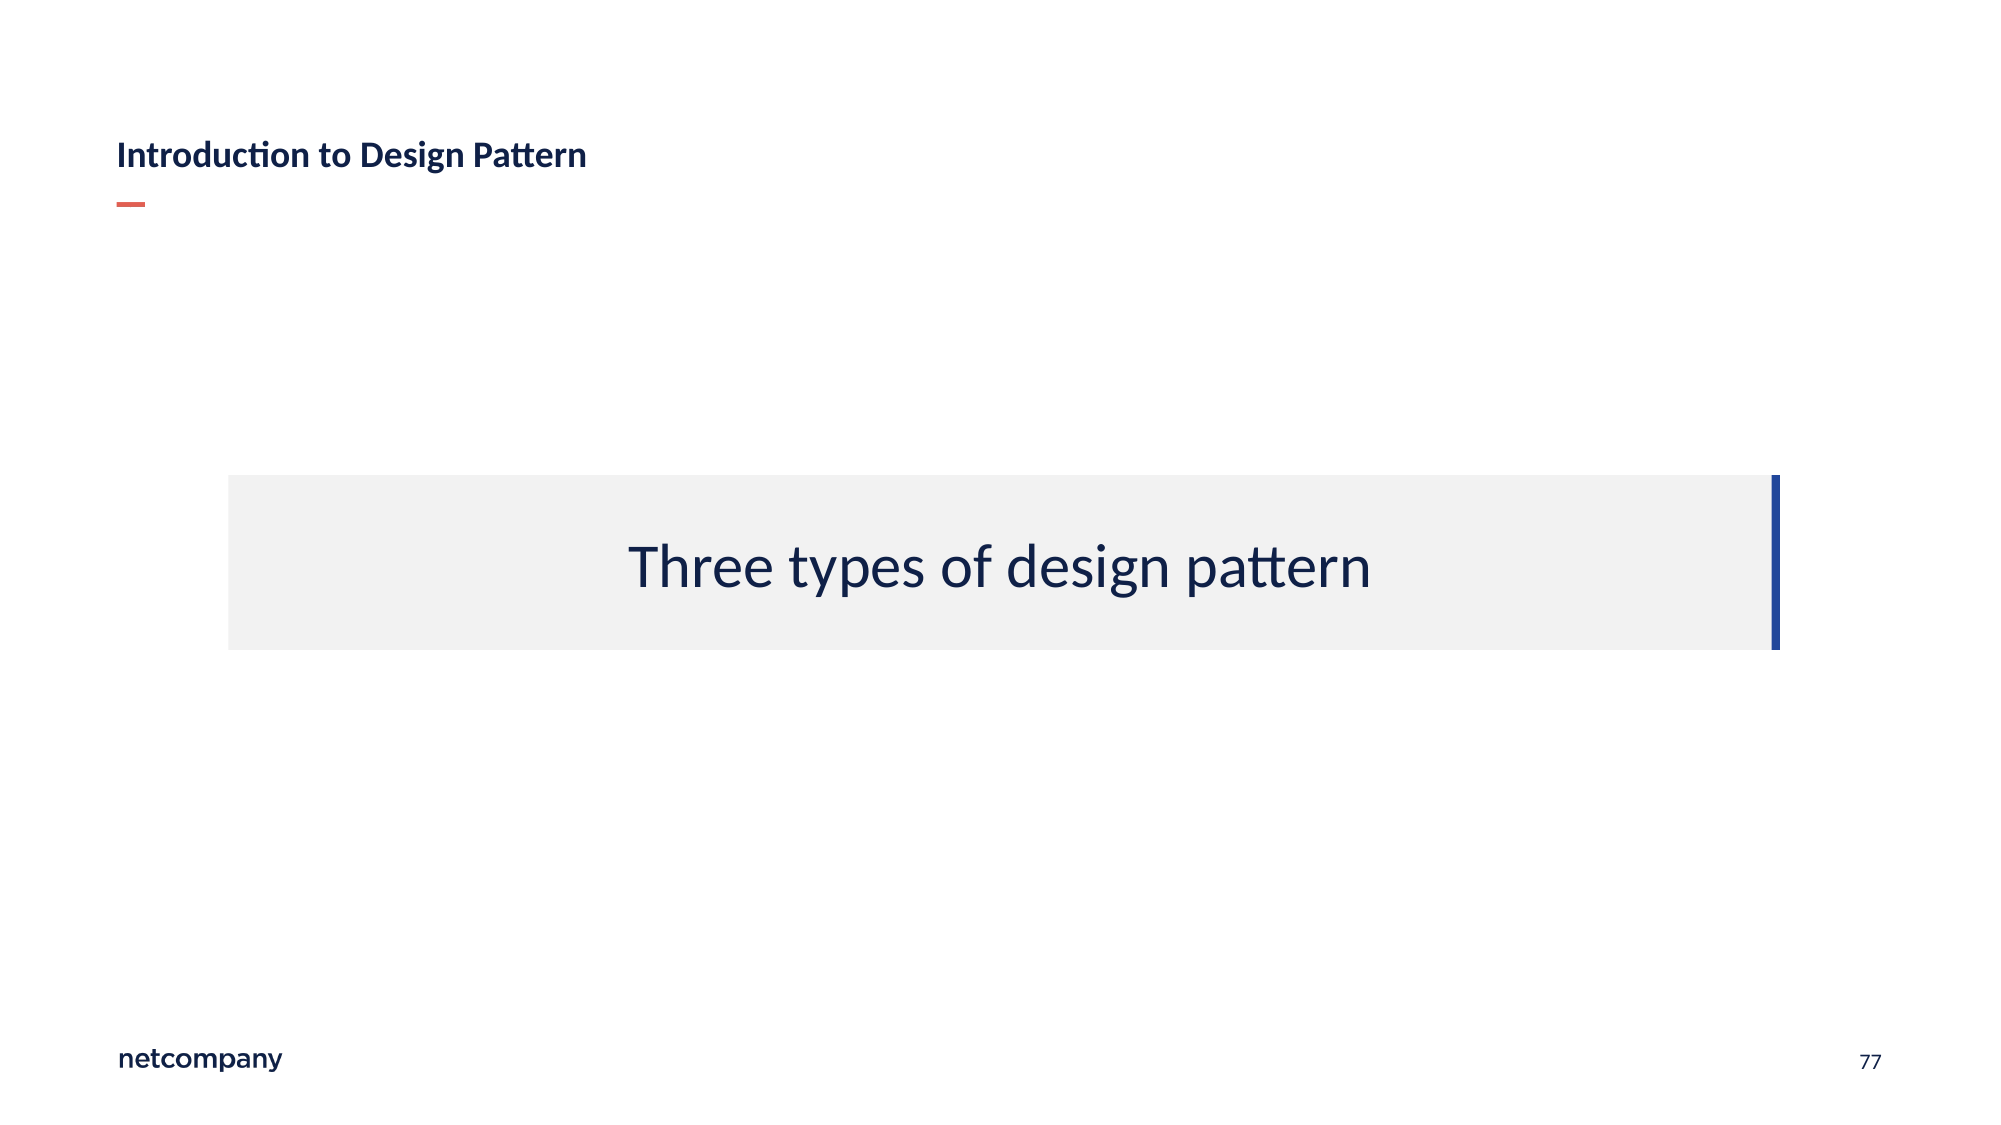

# Introduction to Design Pattern
Three types of design pattern